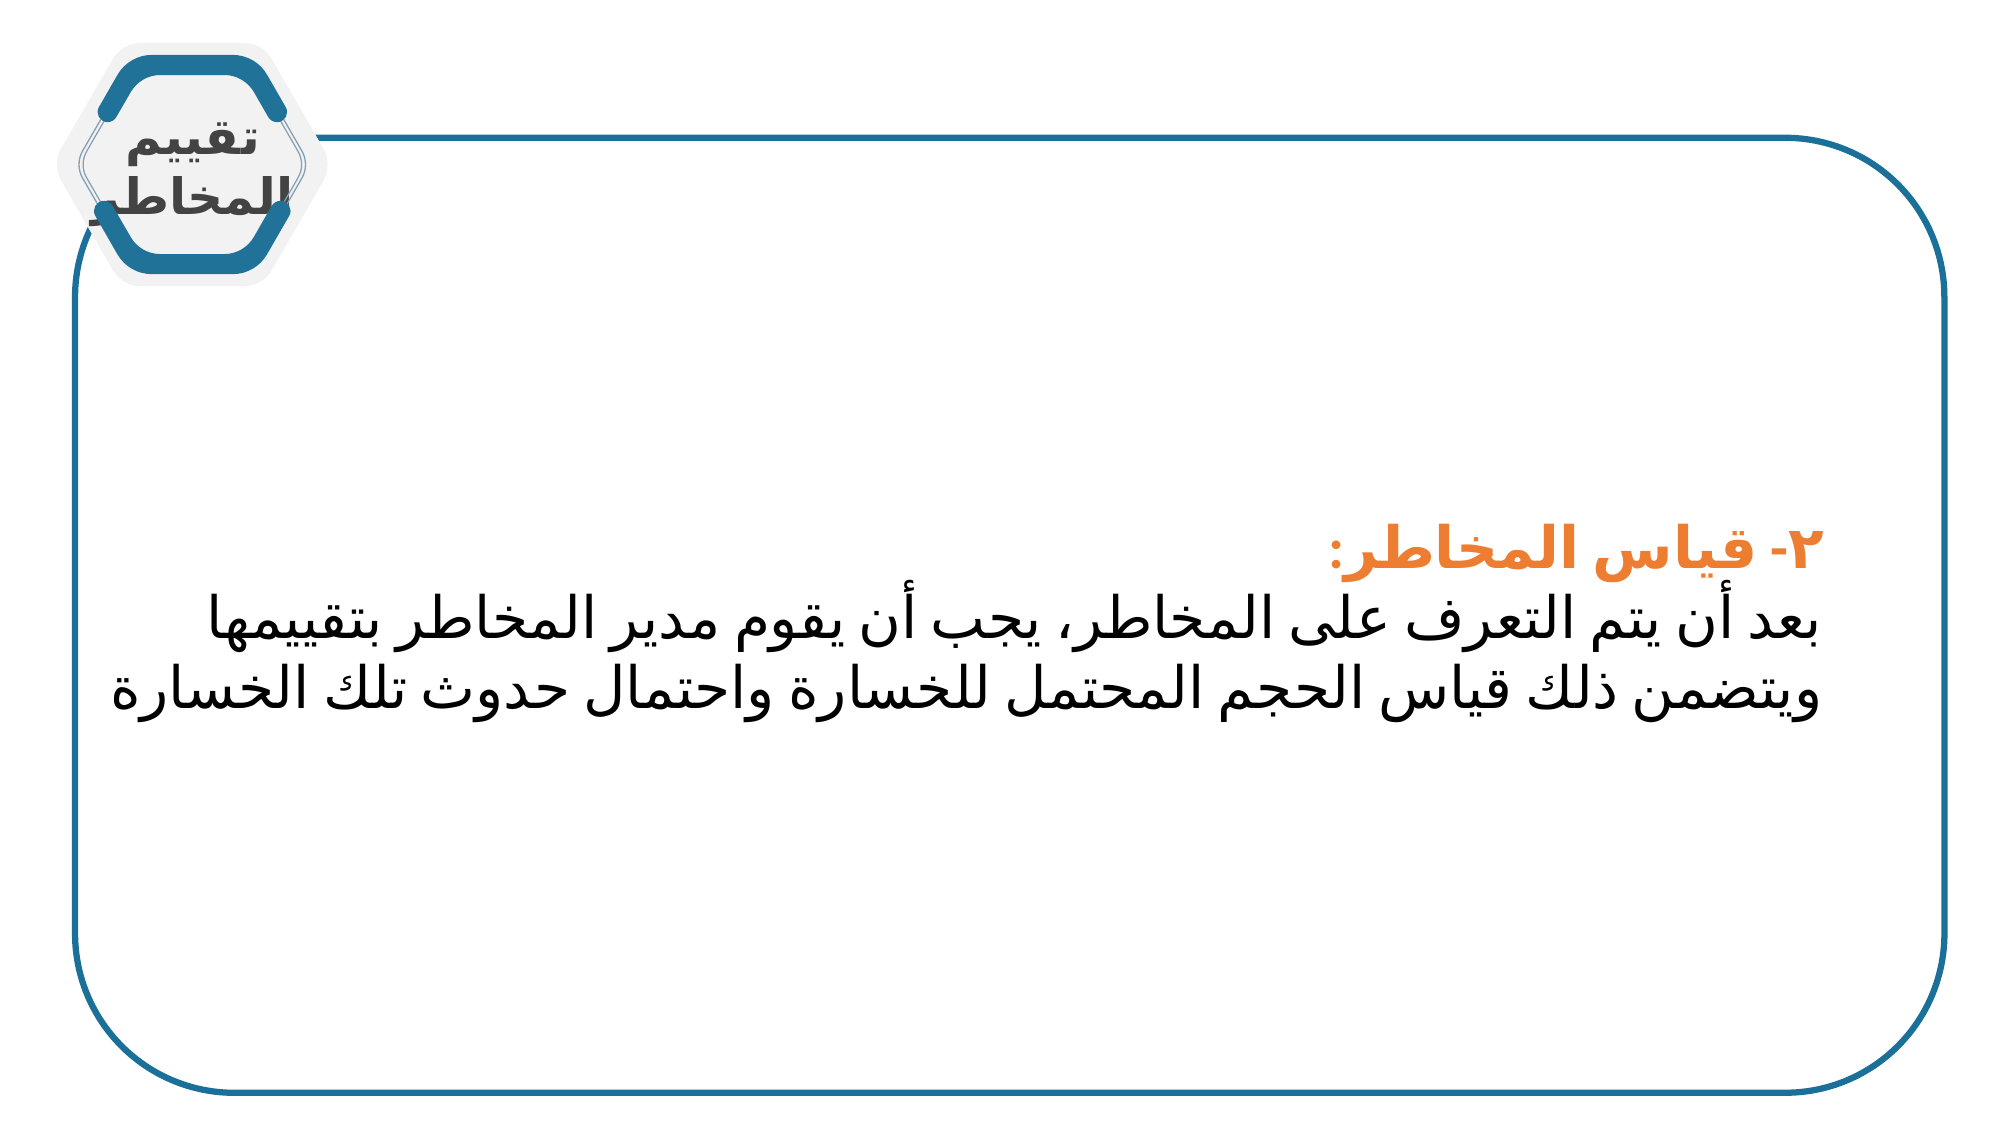

تقييم المخاطر

٢- قياس المخاطر:
بعد أن يتم التعرف على المخاطر، يجب أن يقوم مدير المخاطر بتقييمها ويتضمن ذلك قياس الحجم المحتمل للخسارة واحتمال حدوث تلك الخسارة